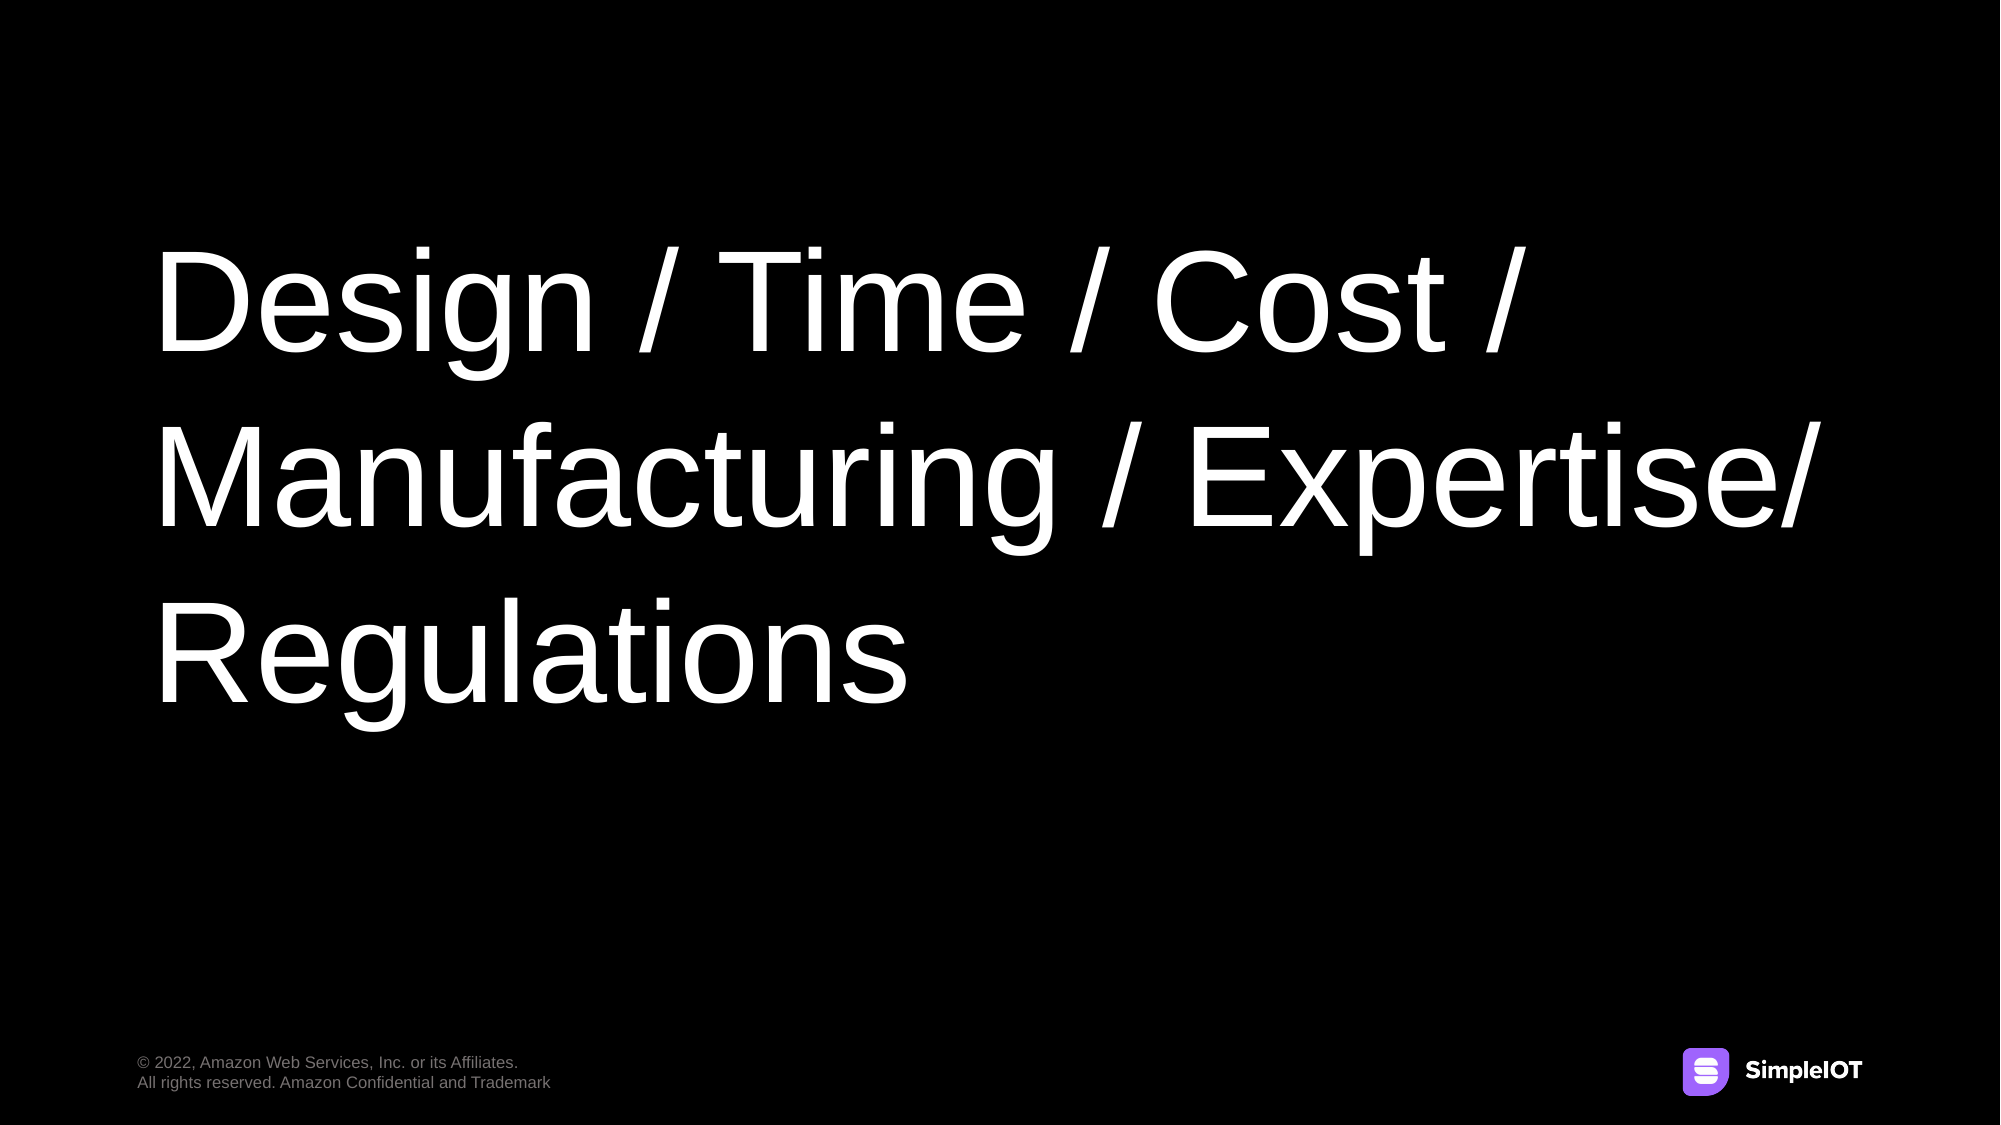

Design / Time / Cost /
Manufacturing / Expertise/
Regulations